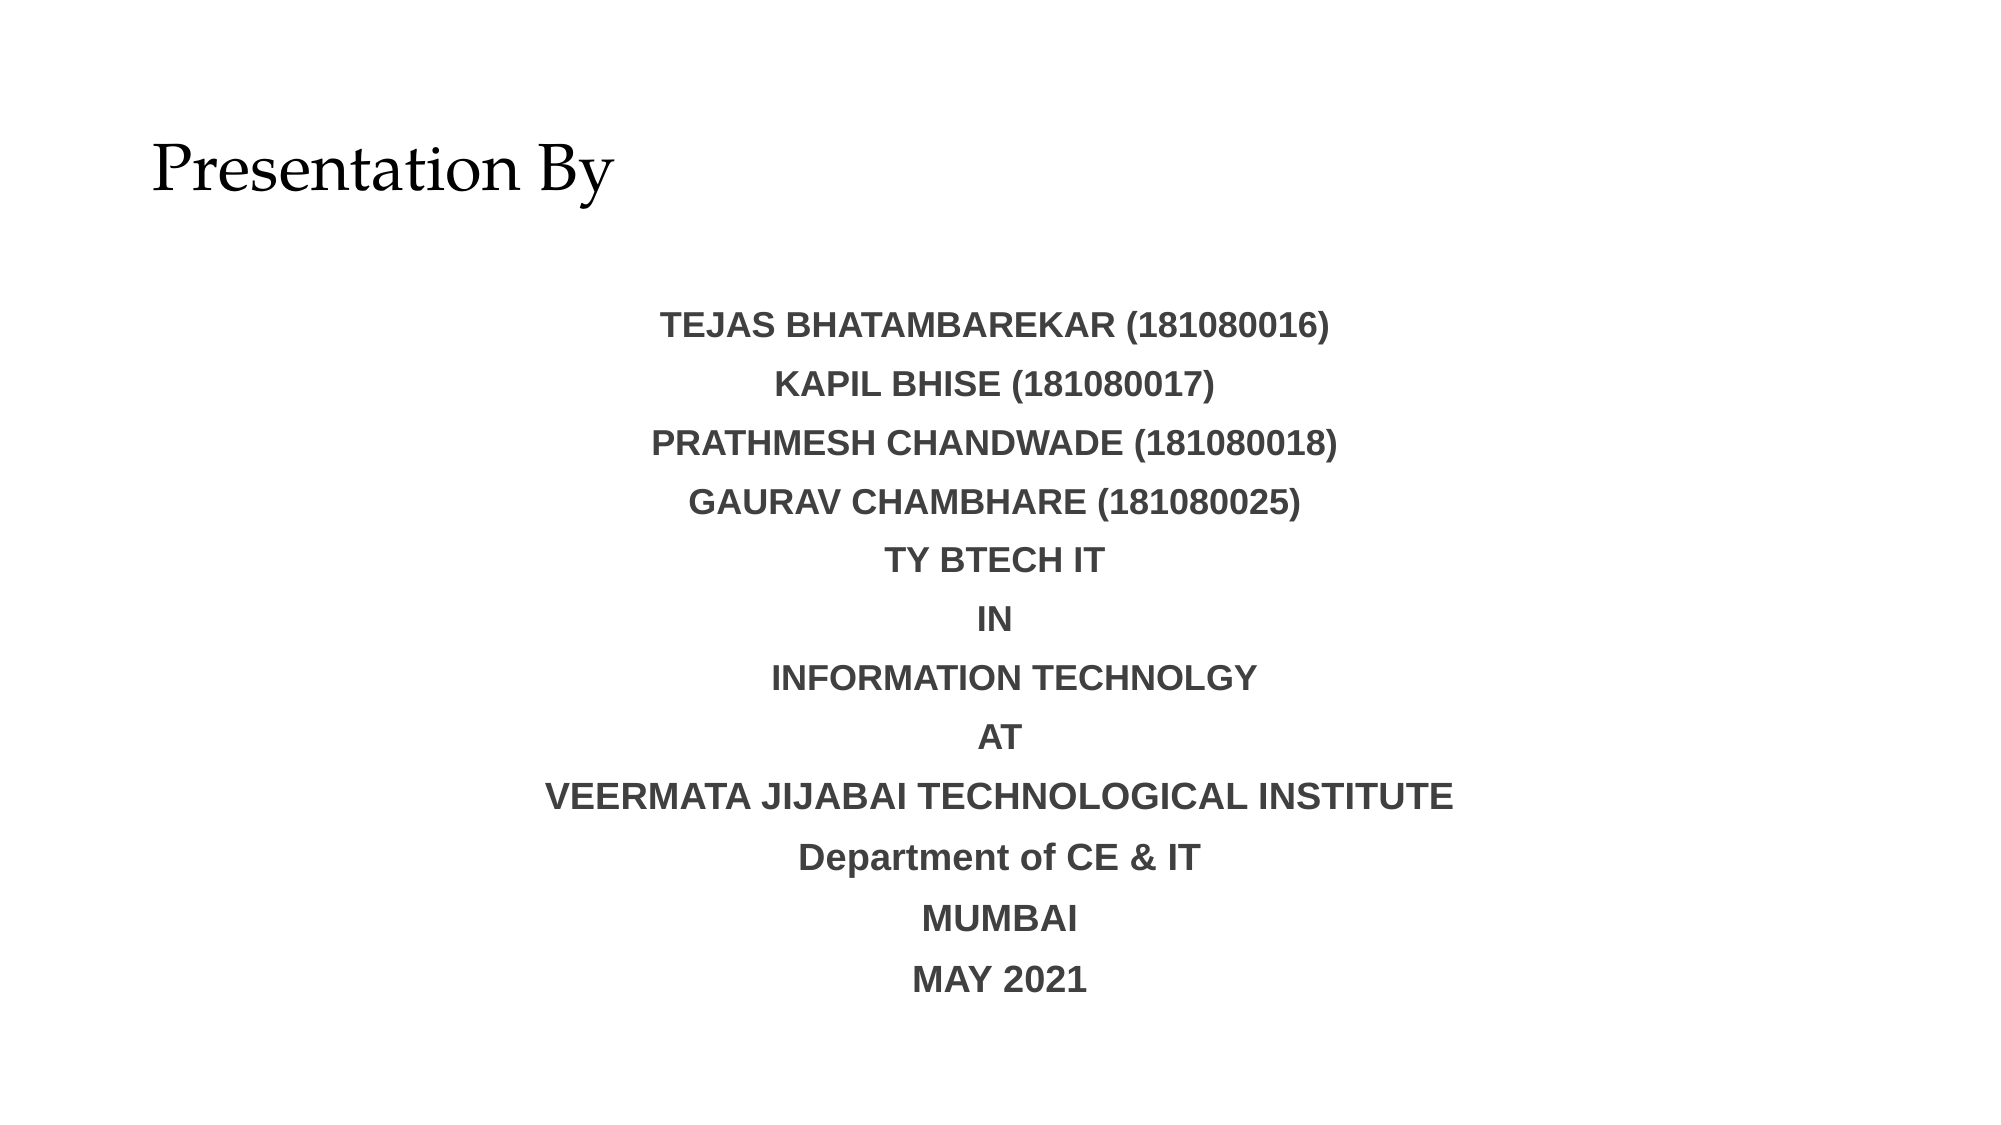

# Presentation By
TEJAS BHATAMBAREKAR (181080016)
KAPIL BHISE (181080017)
PRATHMESH CHANDWADE (181080018)
GAURAV CHAMBHARE (181080025)
TY BTECH IT
IN
   INFORMATION TECHNOLGY
AT
VEERMATA JIJABAI TECHNOLOGICAL INSTITUTE
Department of CE & IT
MUMBAI
MAY 2021